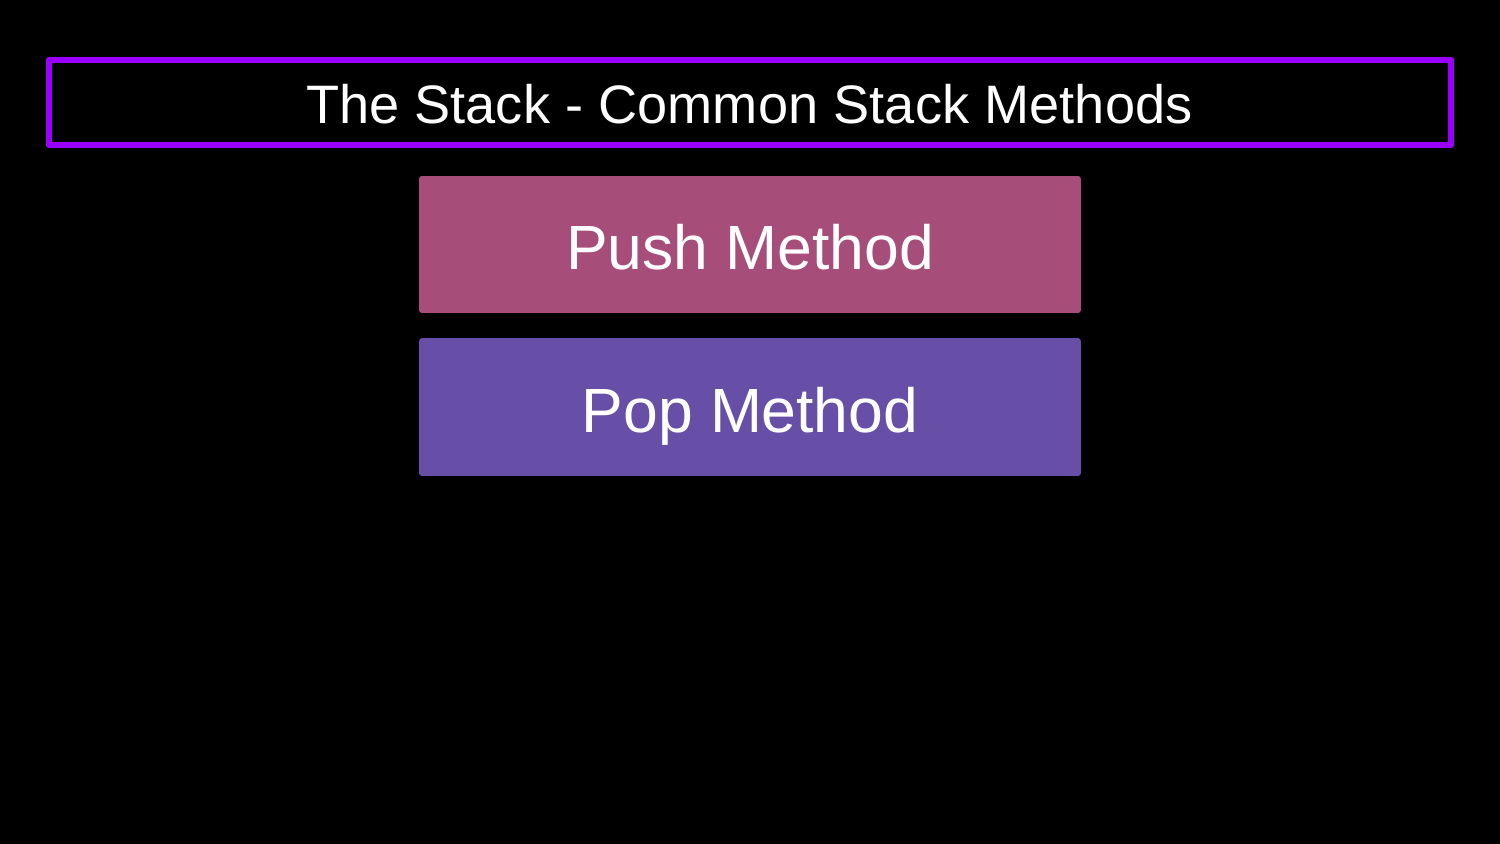

# The Stack - Common Stack Methods
Push Method
Pop Method